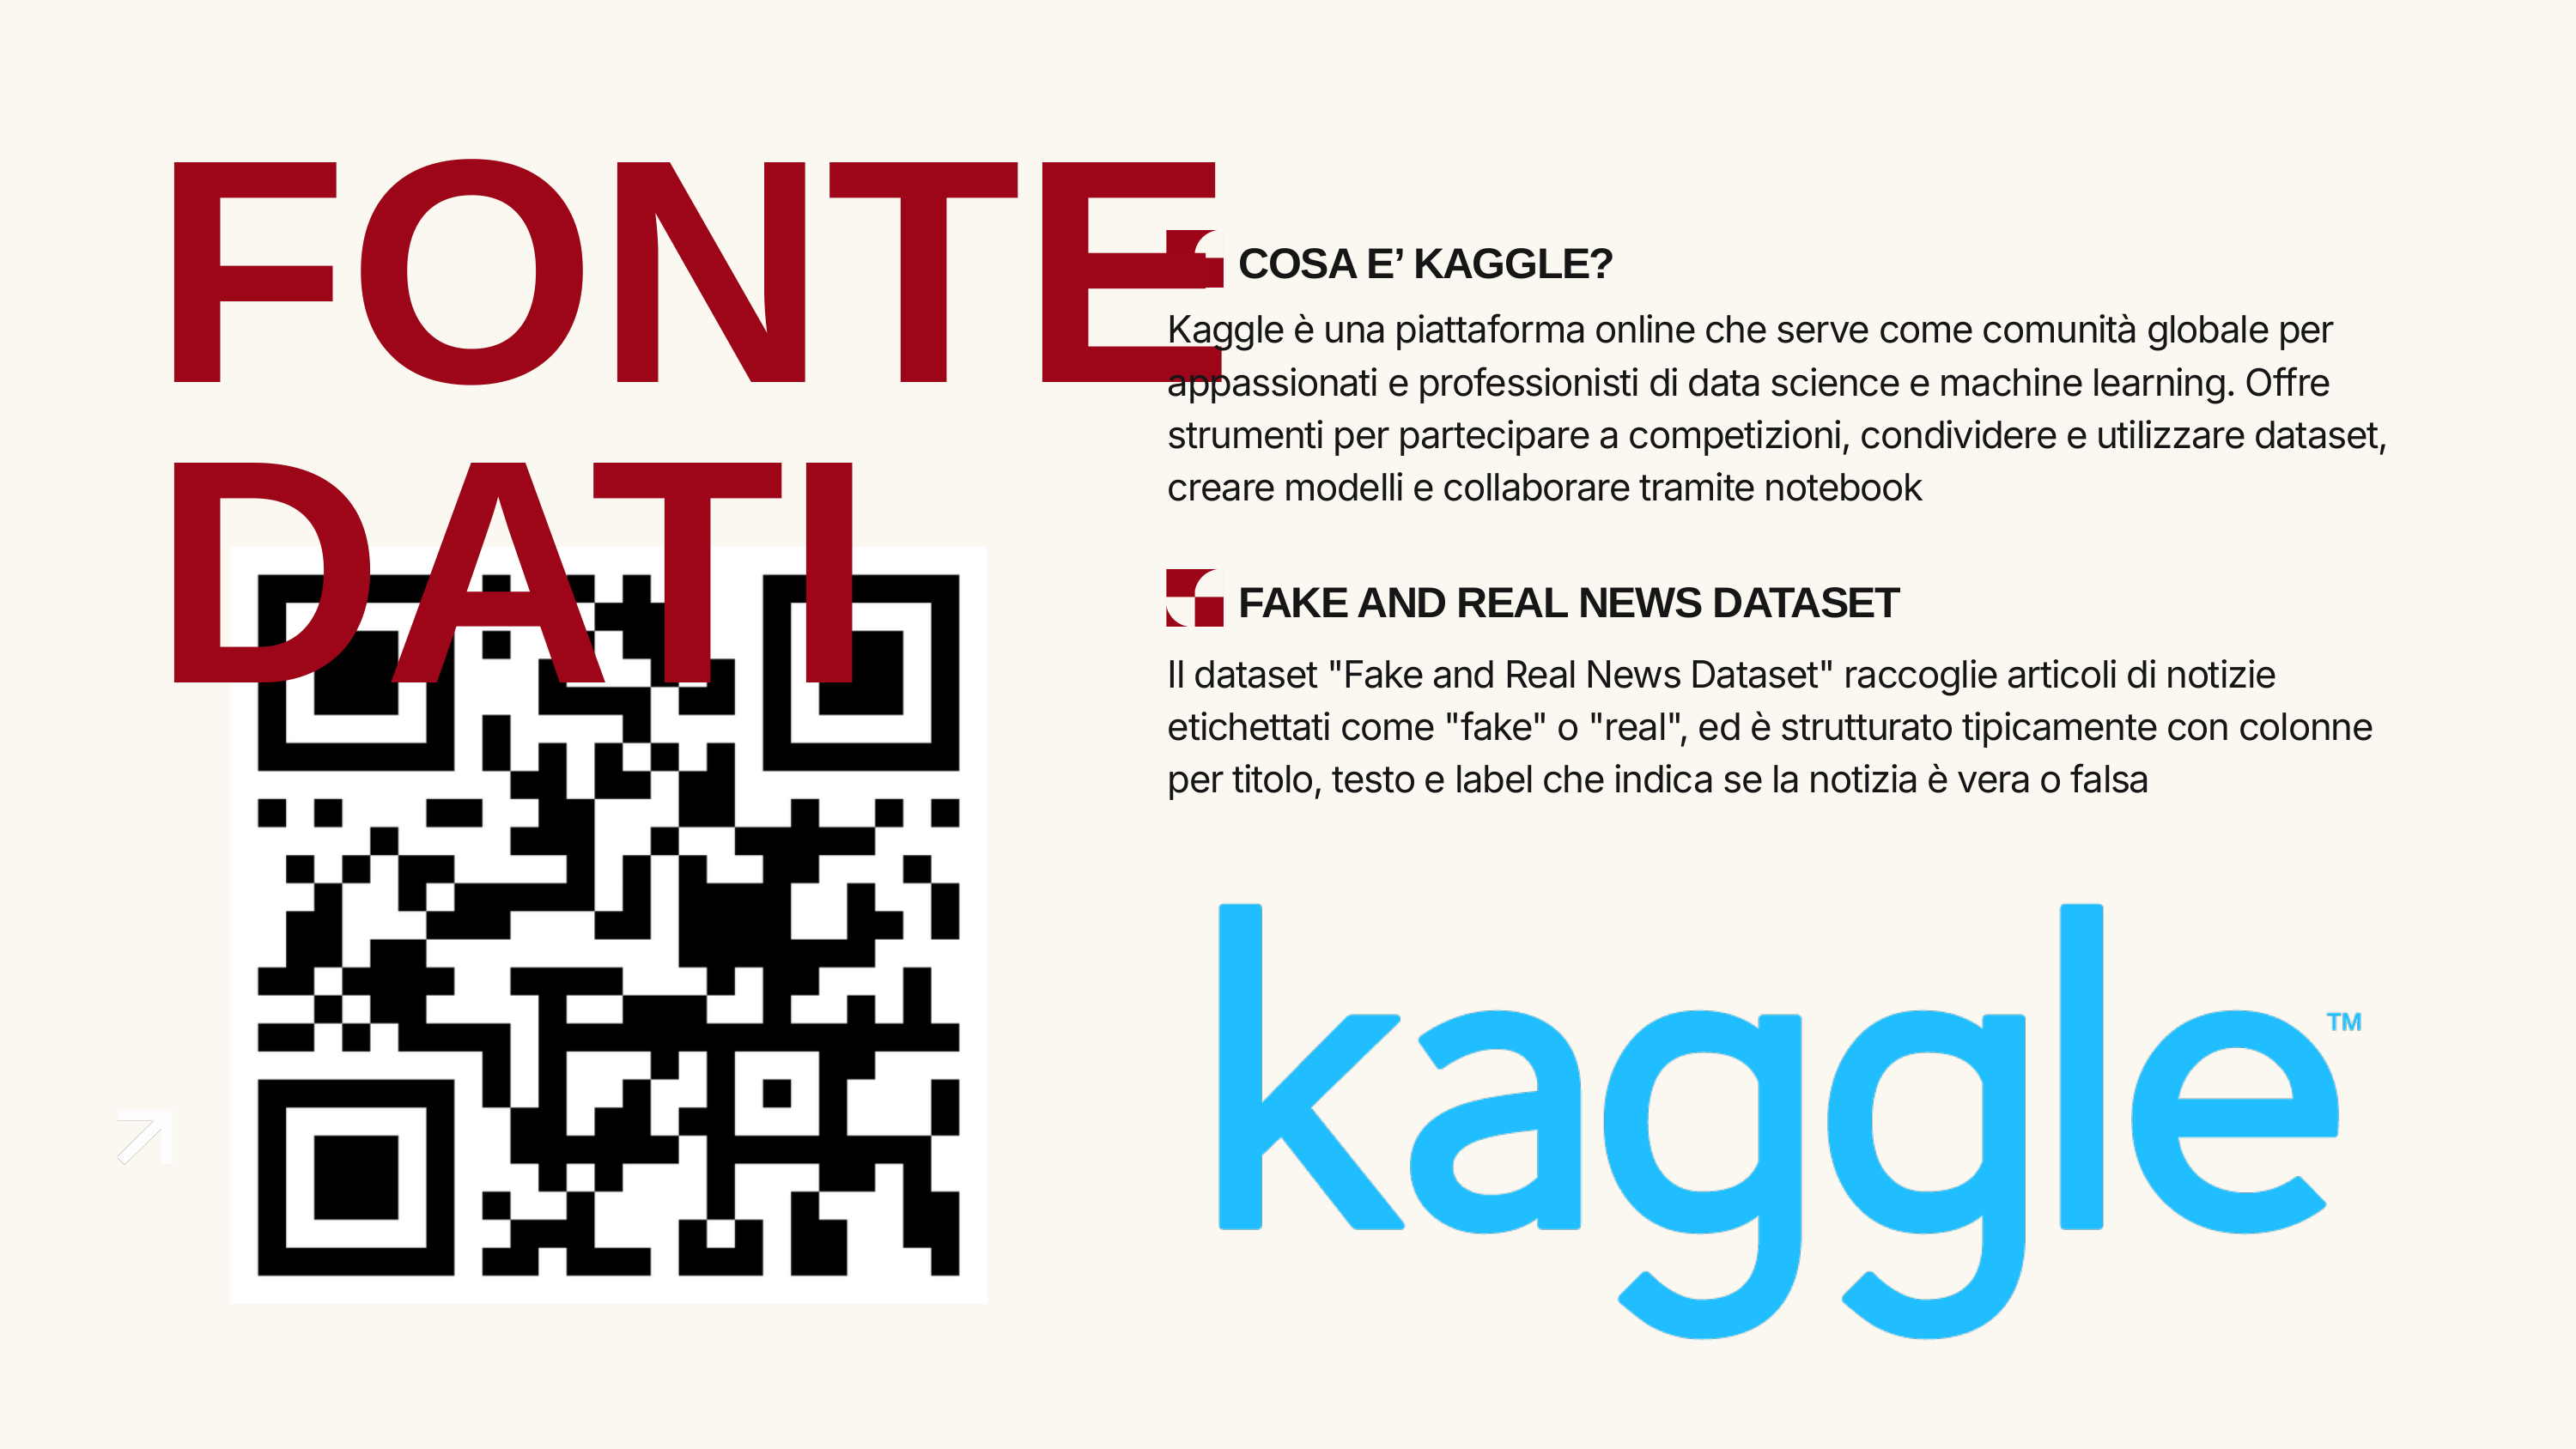

FONTE DATI
COSA E’ KAGGLE?

Kaggle è una piattaforma online che serve come comunità globale per appassionati e professionisti di data science e machine learning. Offre strumenti per partecipare a competizioni, condividere e utilizzare dataset, creare modelli e collaborare tramite notebook

FAKE AND REAL NEWS DATASET

Il dataset "Fake and Real News Dataset" raccoglie articoli di notizie etichettati come "fake" o "real", ed è strutturato tipicamente con colonne per titolo, testo e label che indica se la notizia è vera o falsa